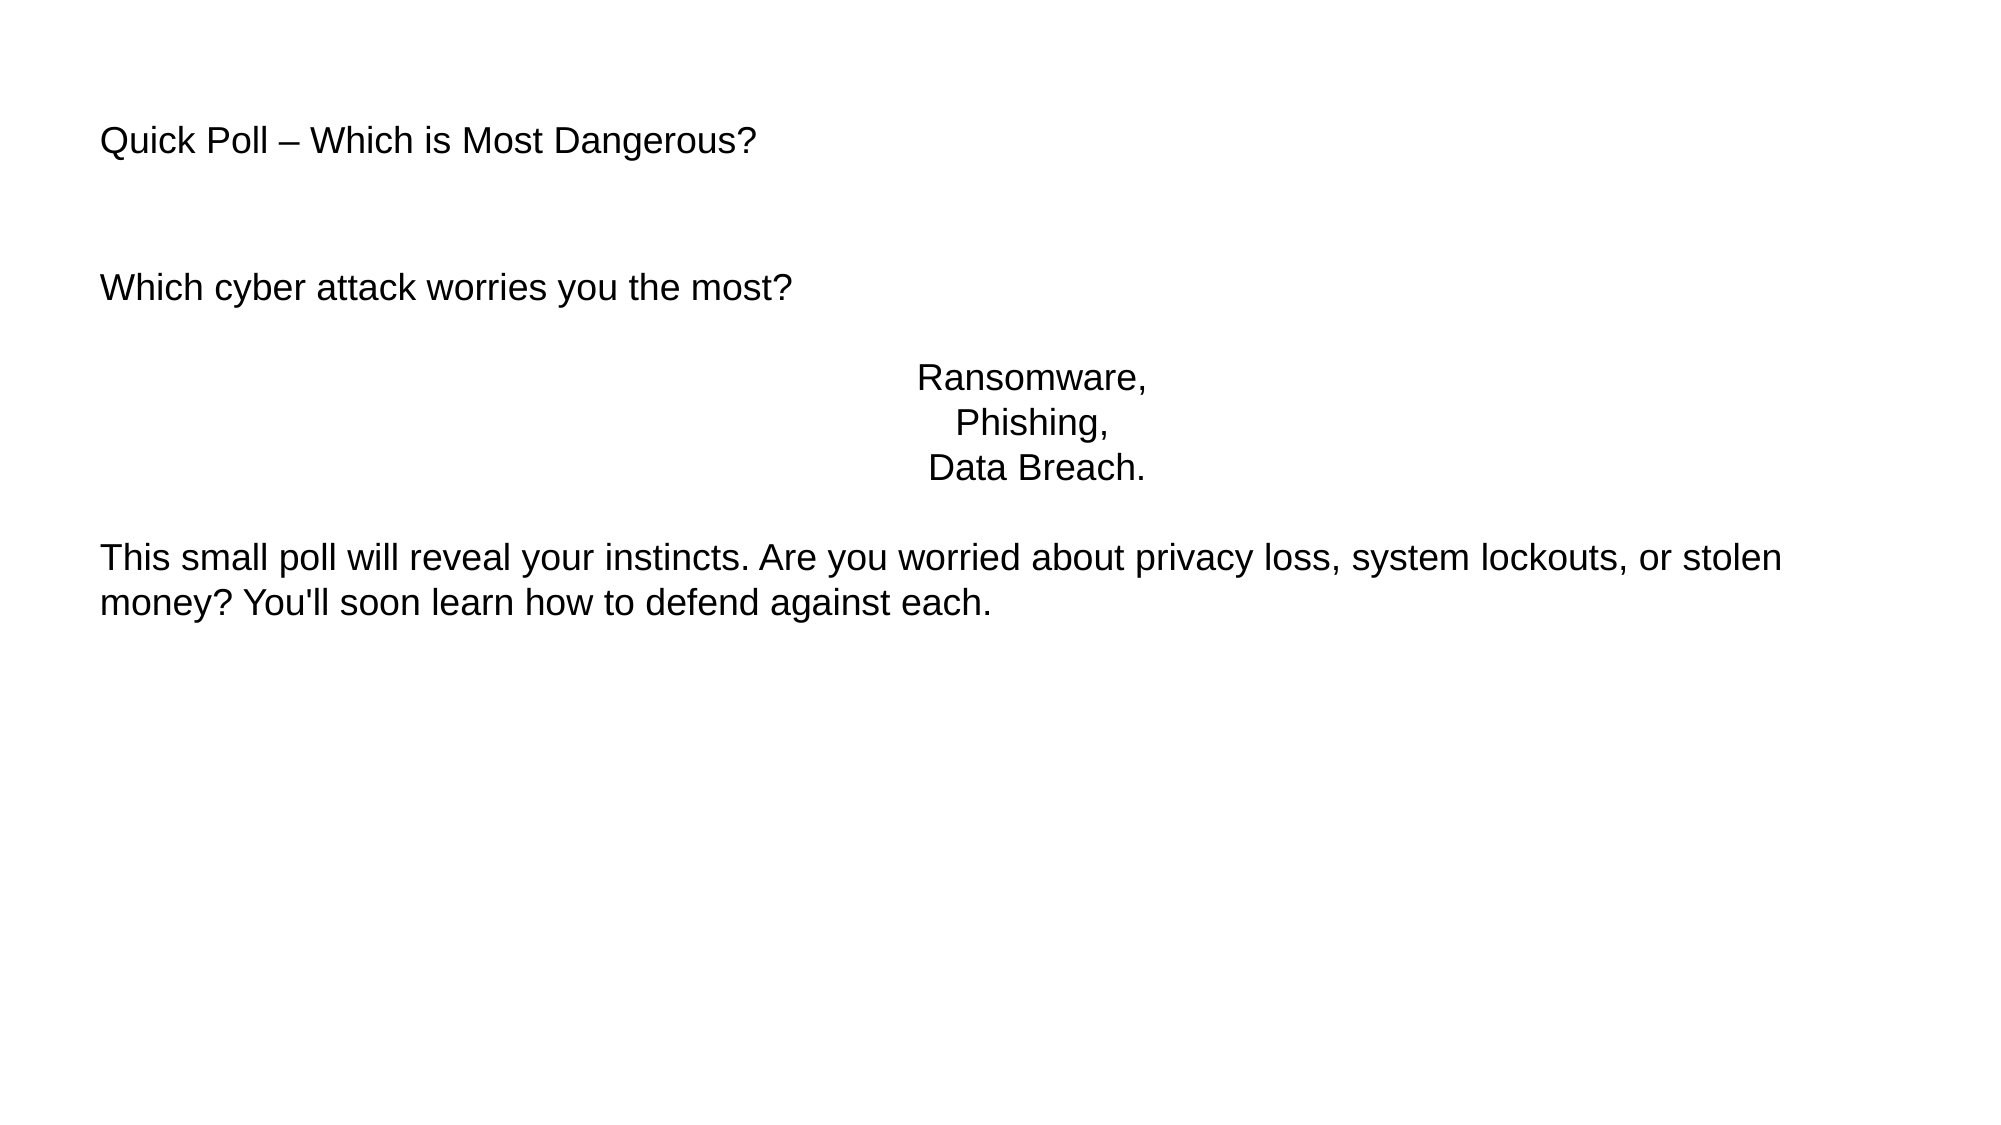

# Quick Poll – Which is Most Dangerous?
Which cyber attack worries you the most?

Ransomware,
Phishing,
Data Breach.

This small poll will reveal your instincts. Are you worried about privacy loss, system lockouts, or stolen money? You'll soon learn how to defend against each.